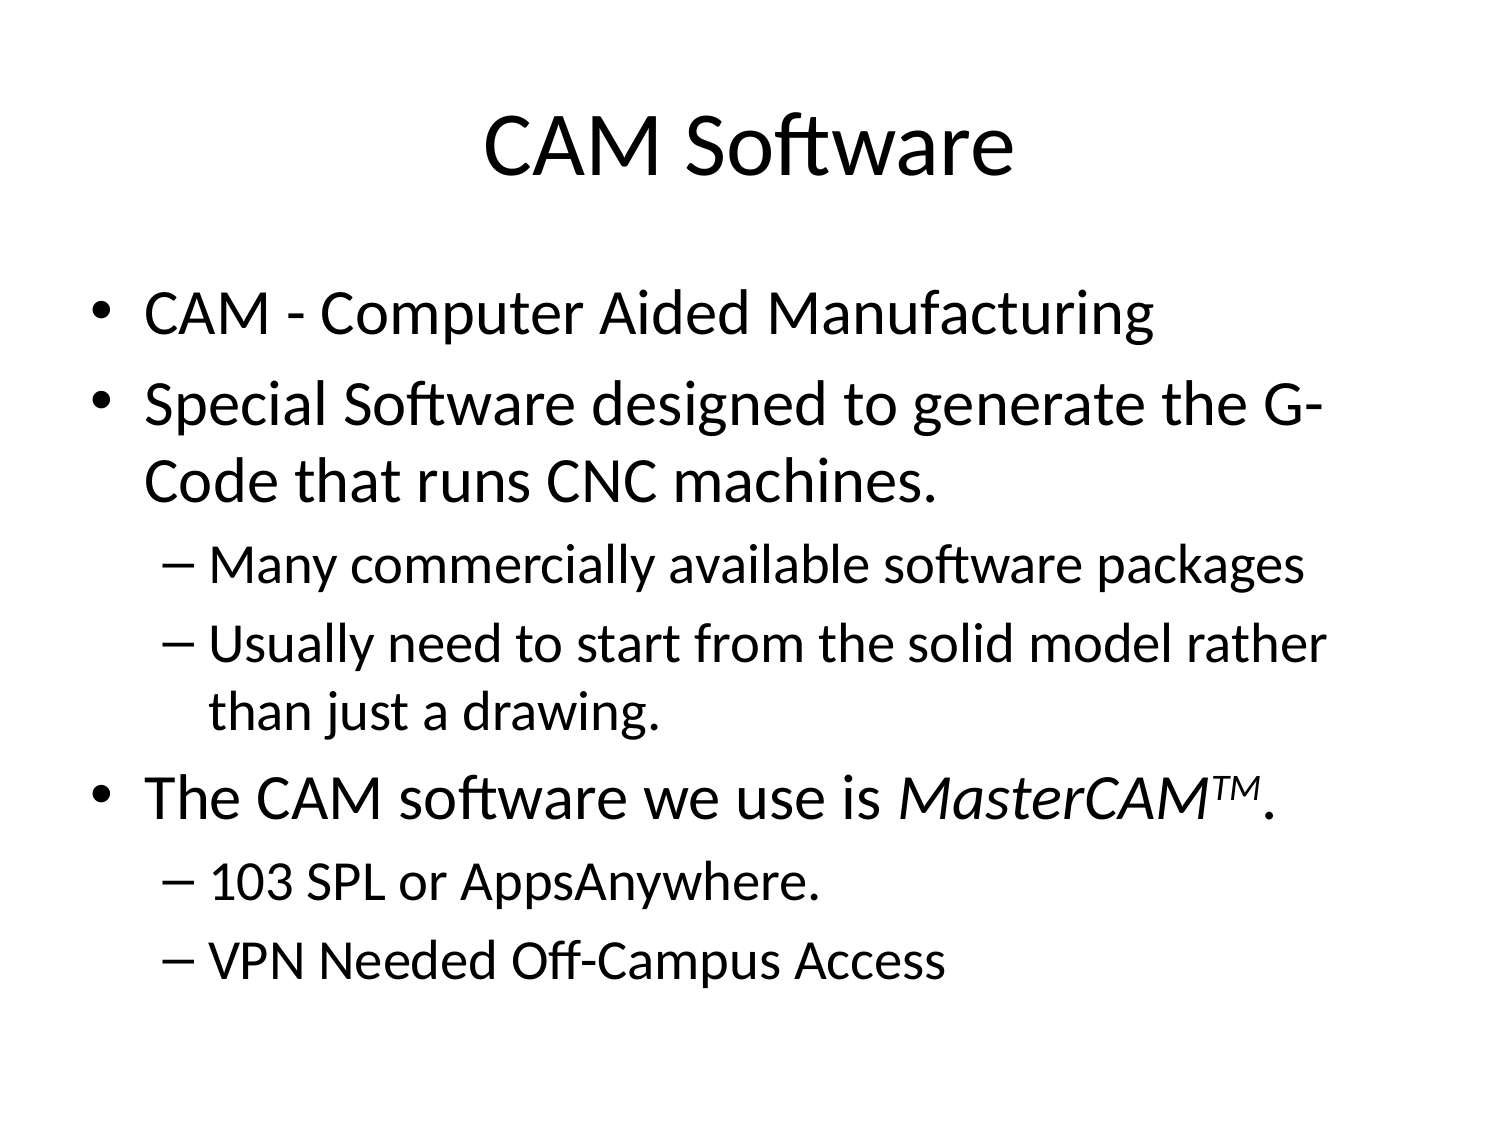

# CAM Software
CAM - Computer Aided Manufacturing
Special Software designed to generate the G-Code that runs CNC machines.
Many commercially available software packages
Usually need to start from the solid model rather than just a drawing.
The CAM software we use is MasterCAMTM.
103 SPL or AppsAnywhere.
VPN Needed Off-Campus Access